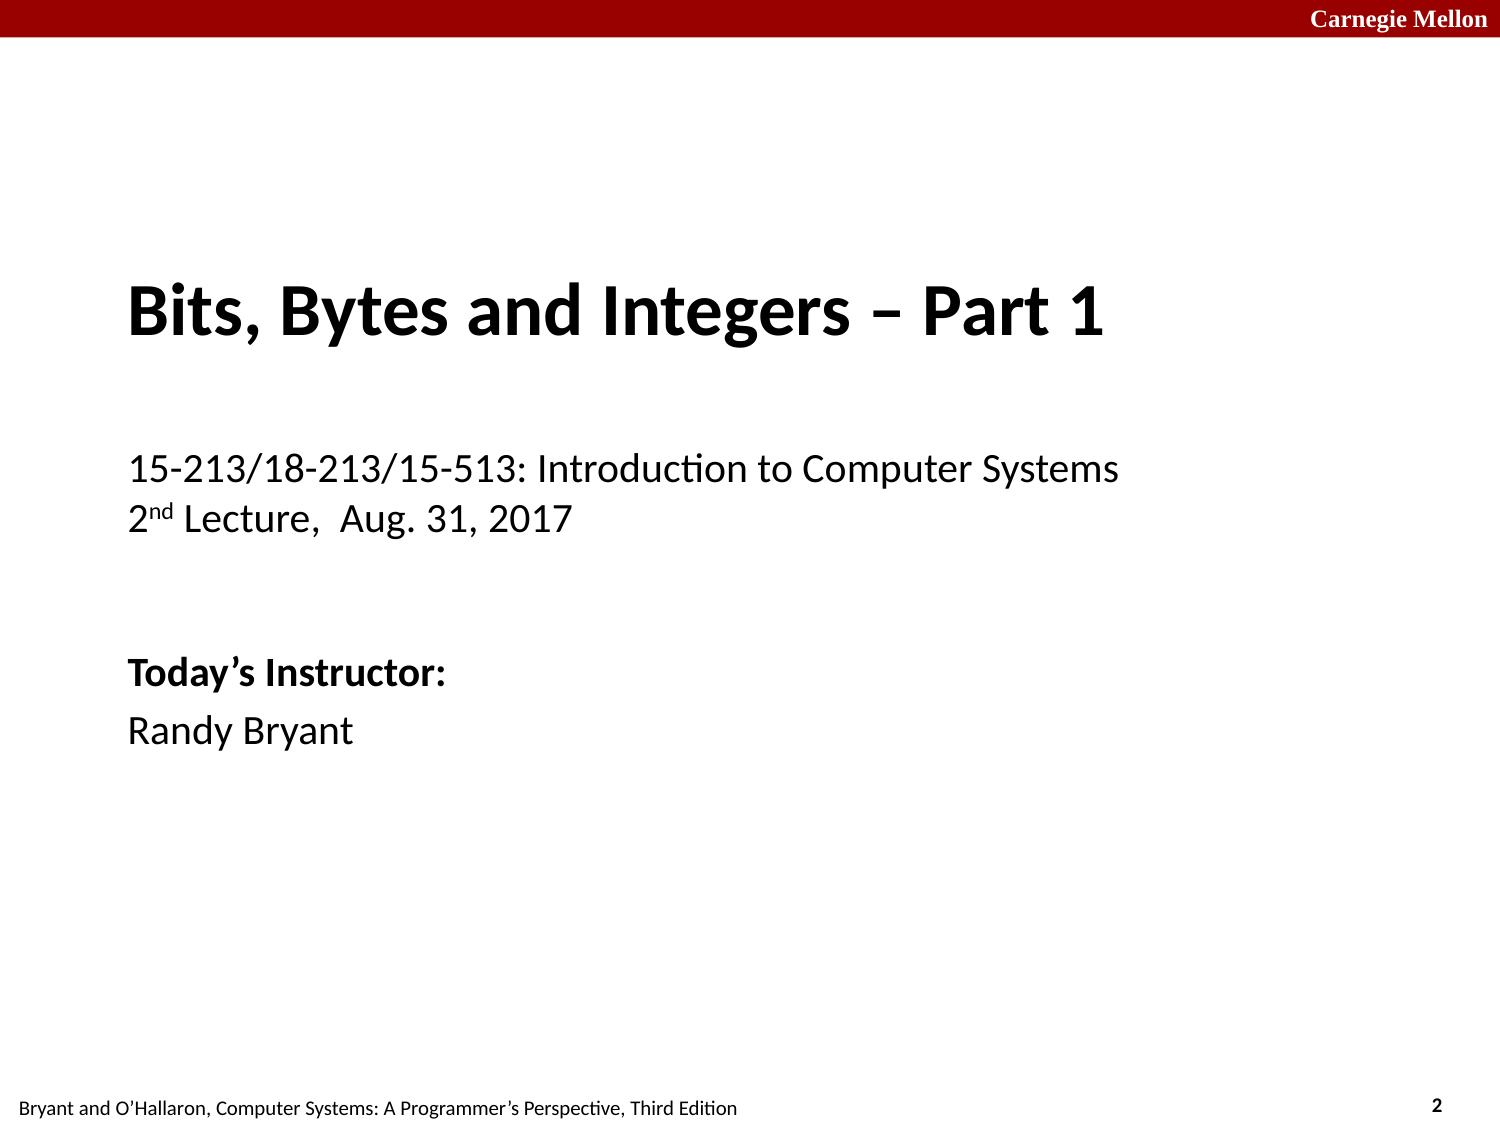

# Bits, Bytes and Integers – Part 1 15-213/18-213/15-513: Introduction to Computer Systems 2nd Lecture,  Aug. 31, 2017
Today’s Instructor:
Randy Bryant